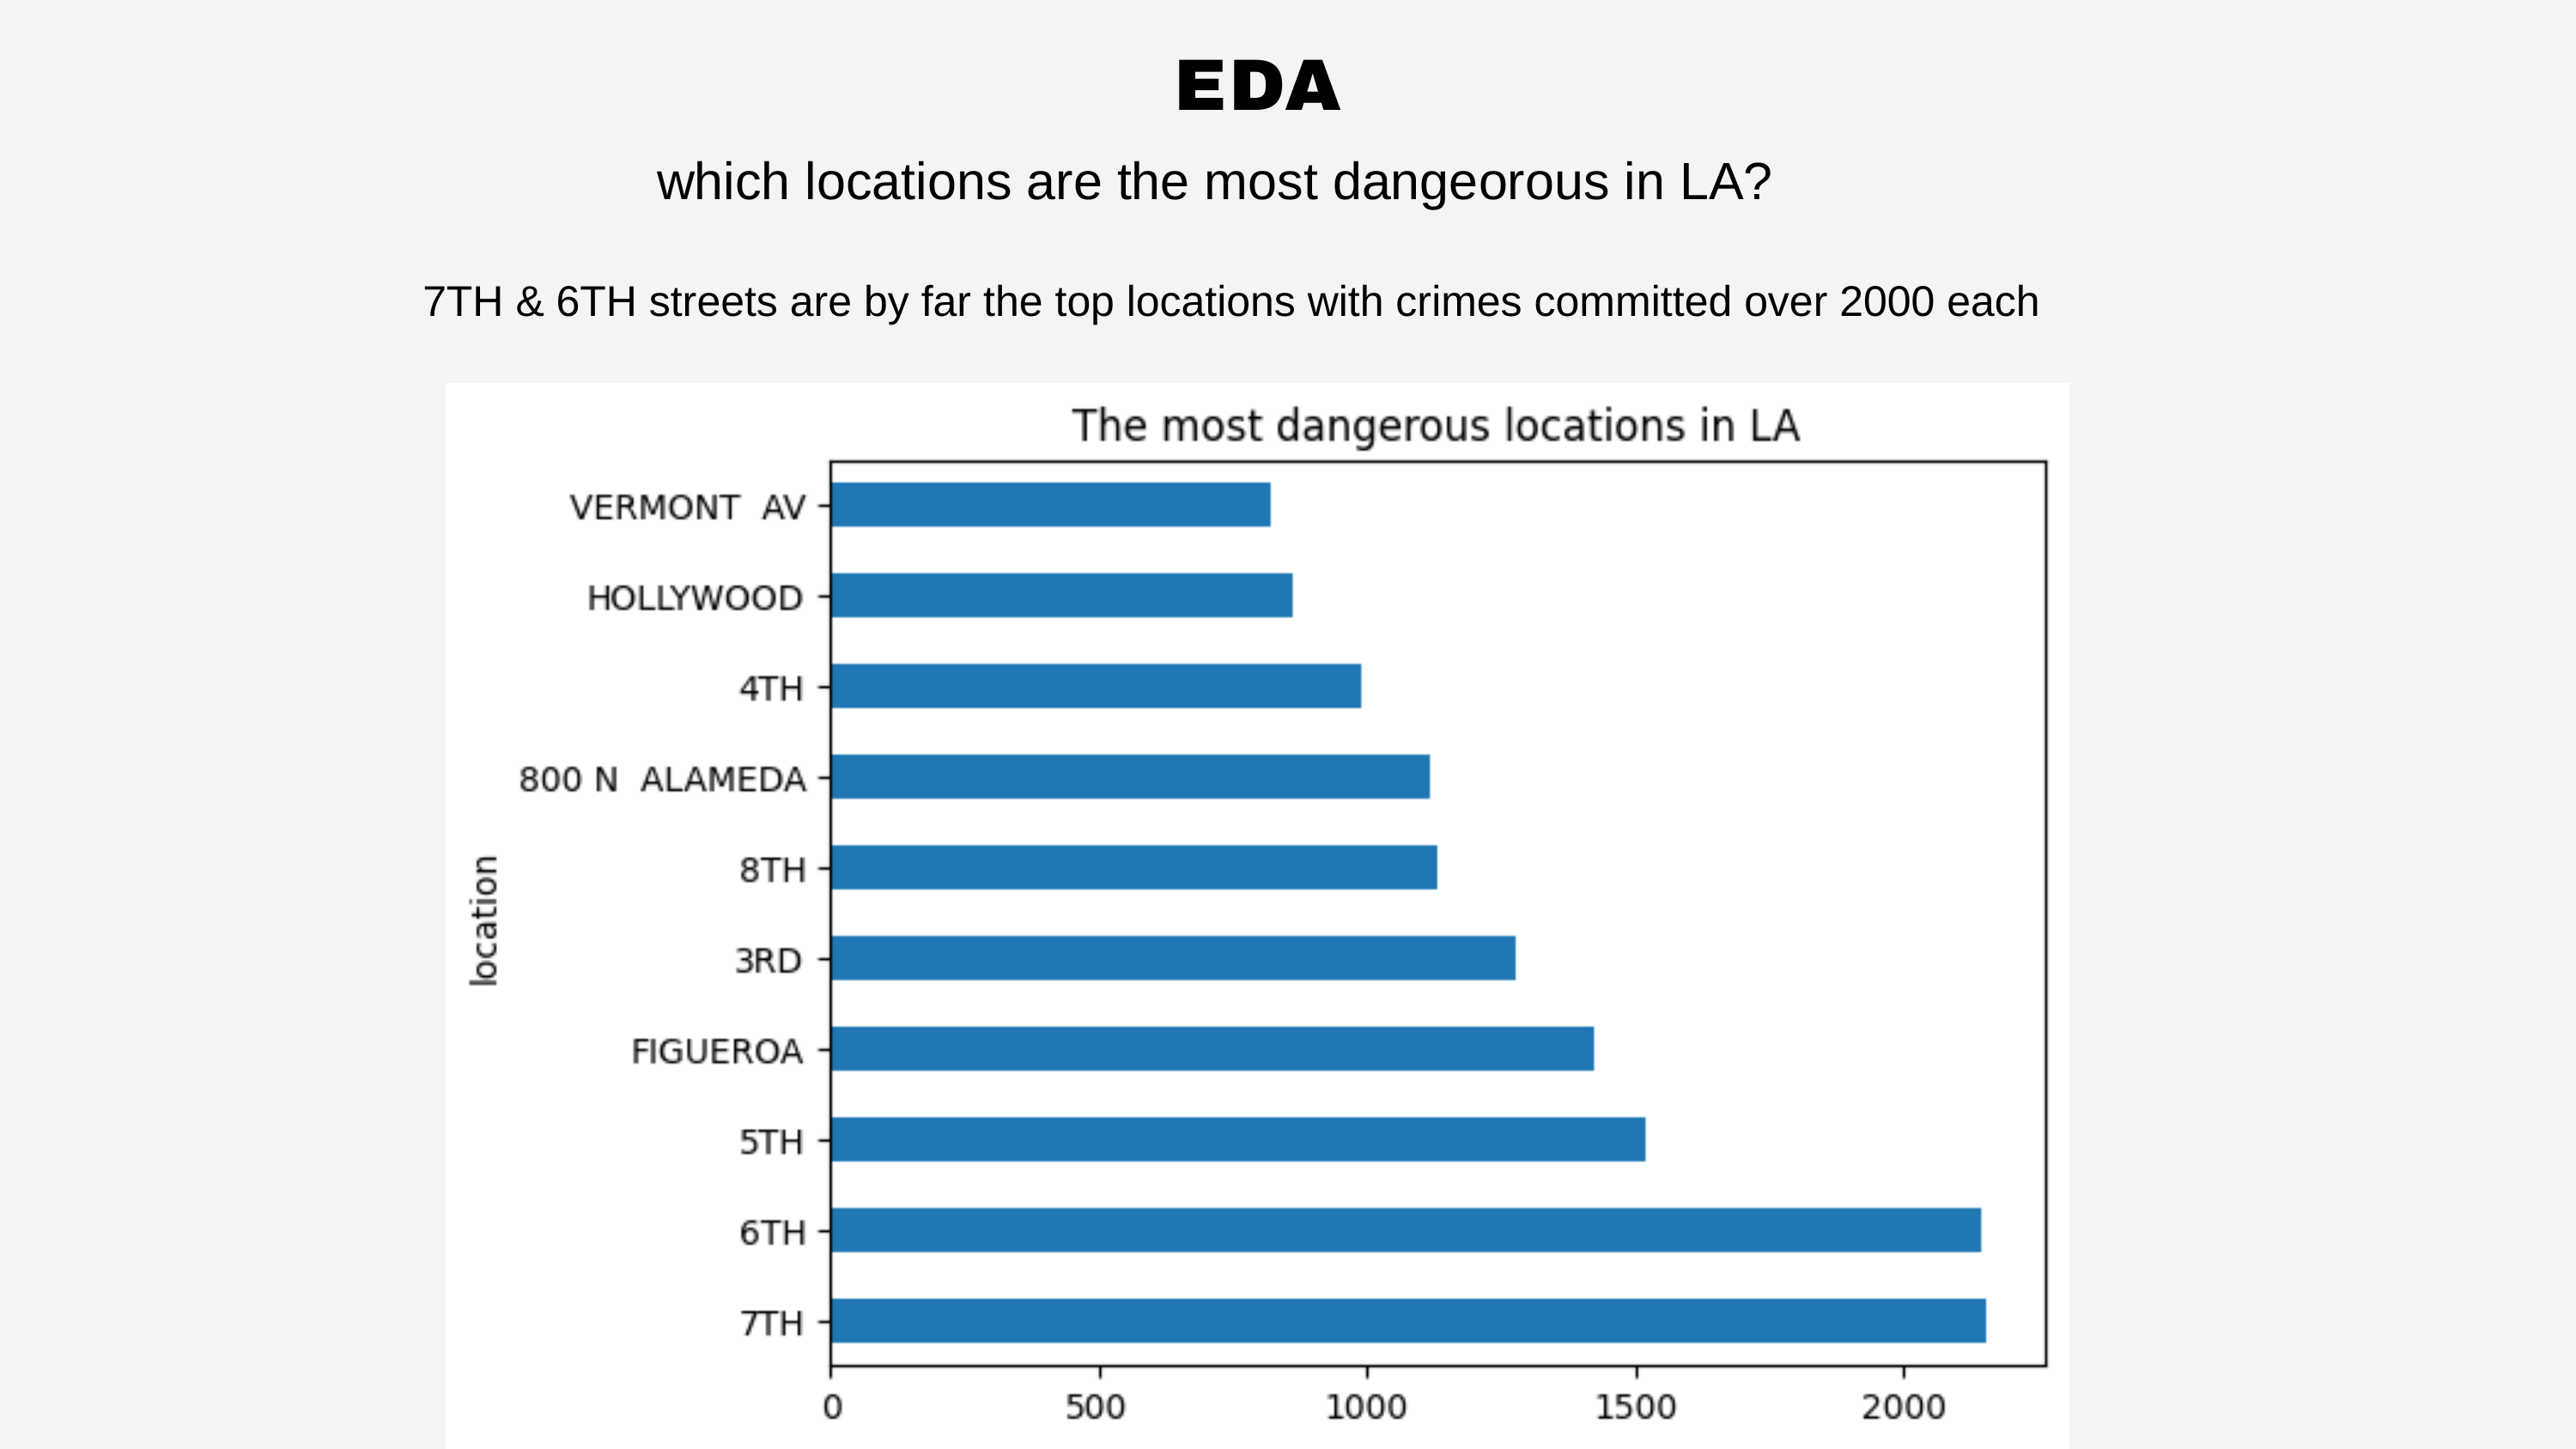

EDA
which locations are the most dangeorous in LA?
7TH & 6TH streets are by far the top locations with crimes committed over 2000 each